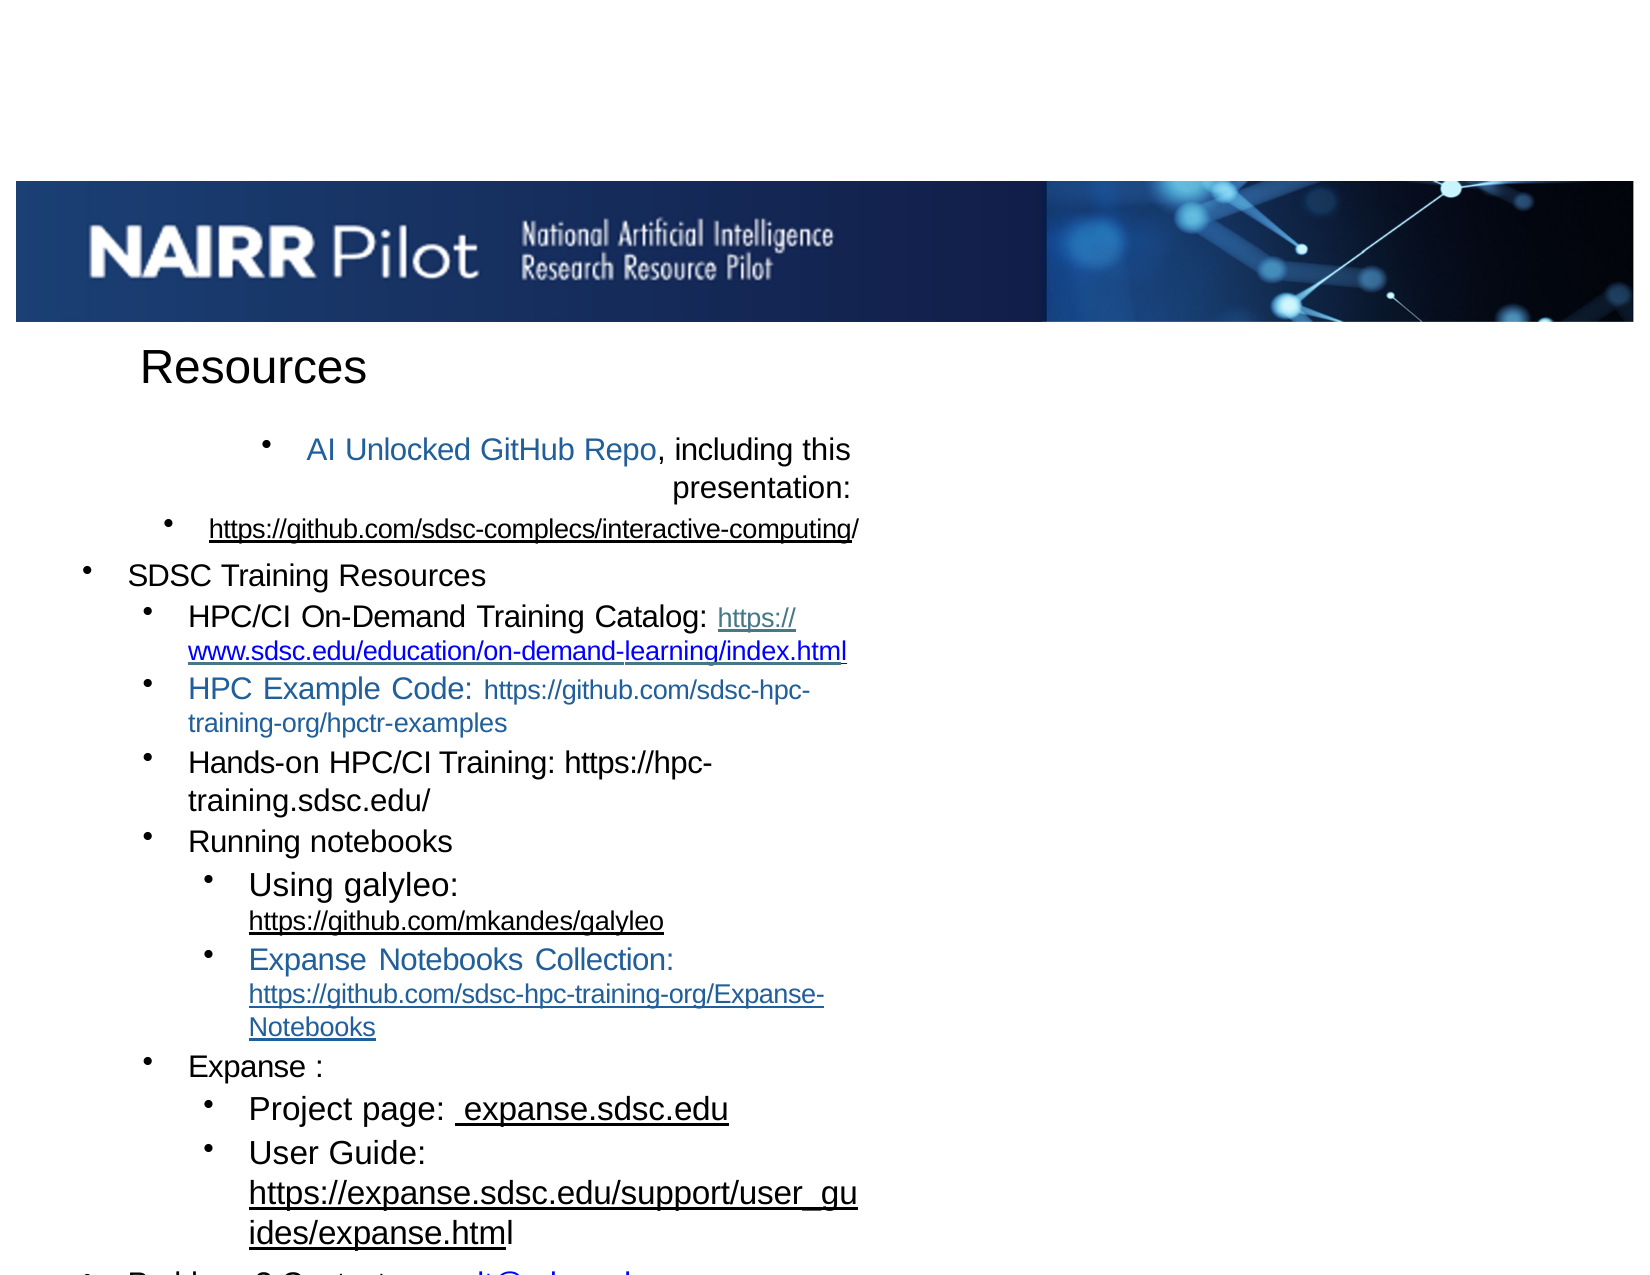

# Resources
AI Unlocked GitHub Repo, including this presentation:
https://github.com/sdsc-complecs/interactive-computing/
SDSC Training Resources
HPC/CI On-Demand Training Catalog: https://www.sdsc.edu/education/on-demand-learning/index.html
HPC Example Code: https://github.com/sdsc-hpc-training-org/hpctr-examples
Hands-on HPC/CI Training: https://hpc-training.sdsc.edu/
Running notebooks
Using galyleo:  https://github.com/mkandes/galyleo
Expanse Notebooks Collection:  https://github.com/sdsc-hpc-training-org/Expanse-Notebooks
Expanse :
Project page:  expanse.sdsc.edu
User Guide:  https://expanse.sdsc.edu/support/user_guides/expanse.html
Problems? Contact consult@sdsc.edu

55